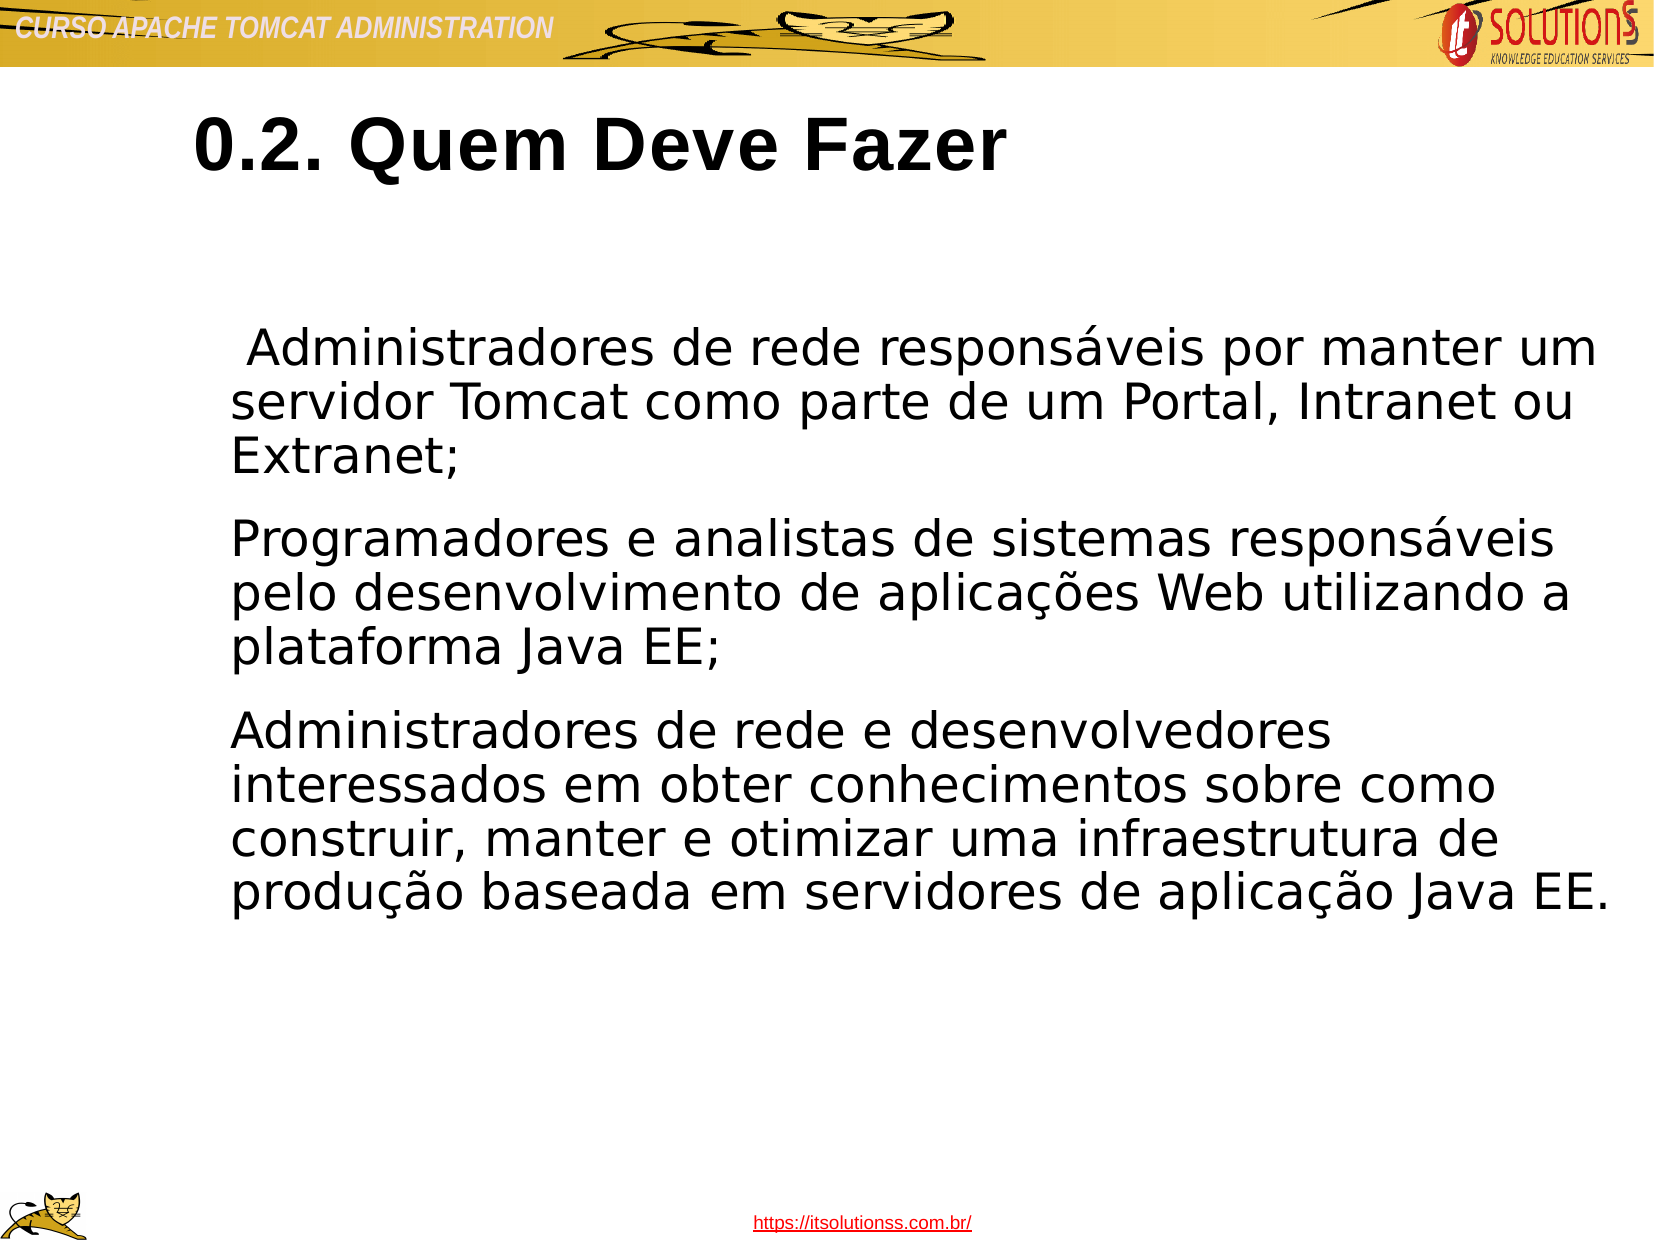

0.2. Quem Deve Fazer
 Administradores de rede responsáveis por manter um servidor Tomcat como parte de um Portal, Intranet ou Extranet;
Programadores e analistas de sistemas responsáveis pelo desenvolvimento de aplicações Web utilizando a plataforma Java EE;
Administradores de rede e desenvolvedores interessados em obter conhecimentos sobre como construir, manter e otimizar uma infraestrutura de produção baseada em servidores de aplicação Java EE.